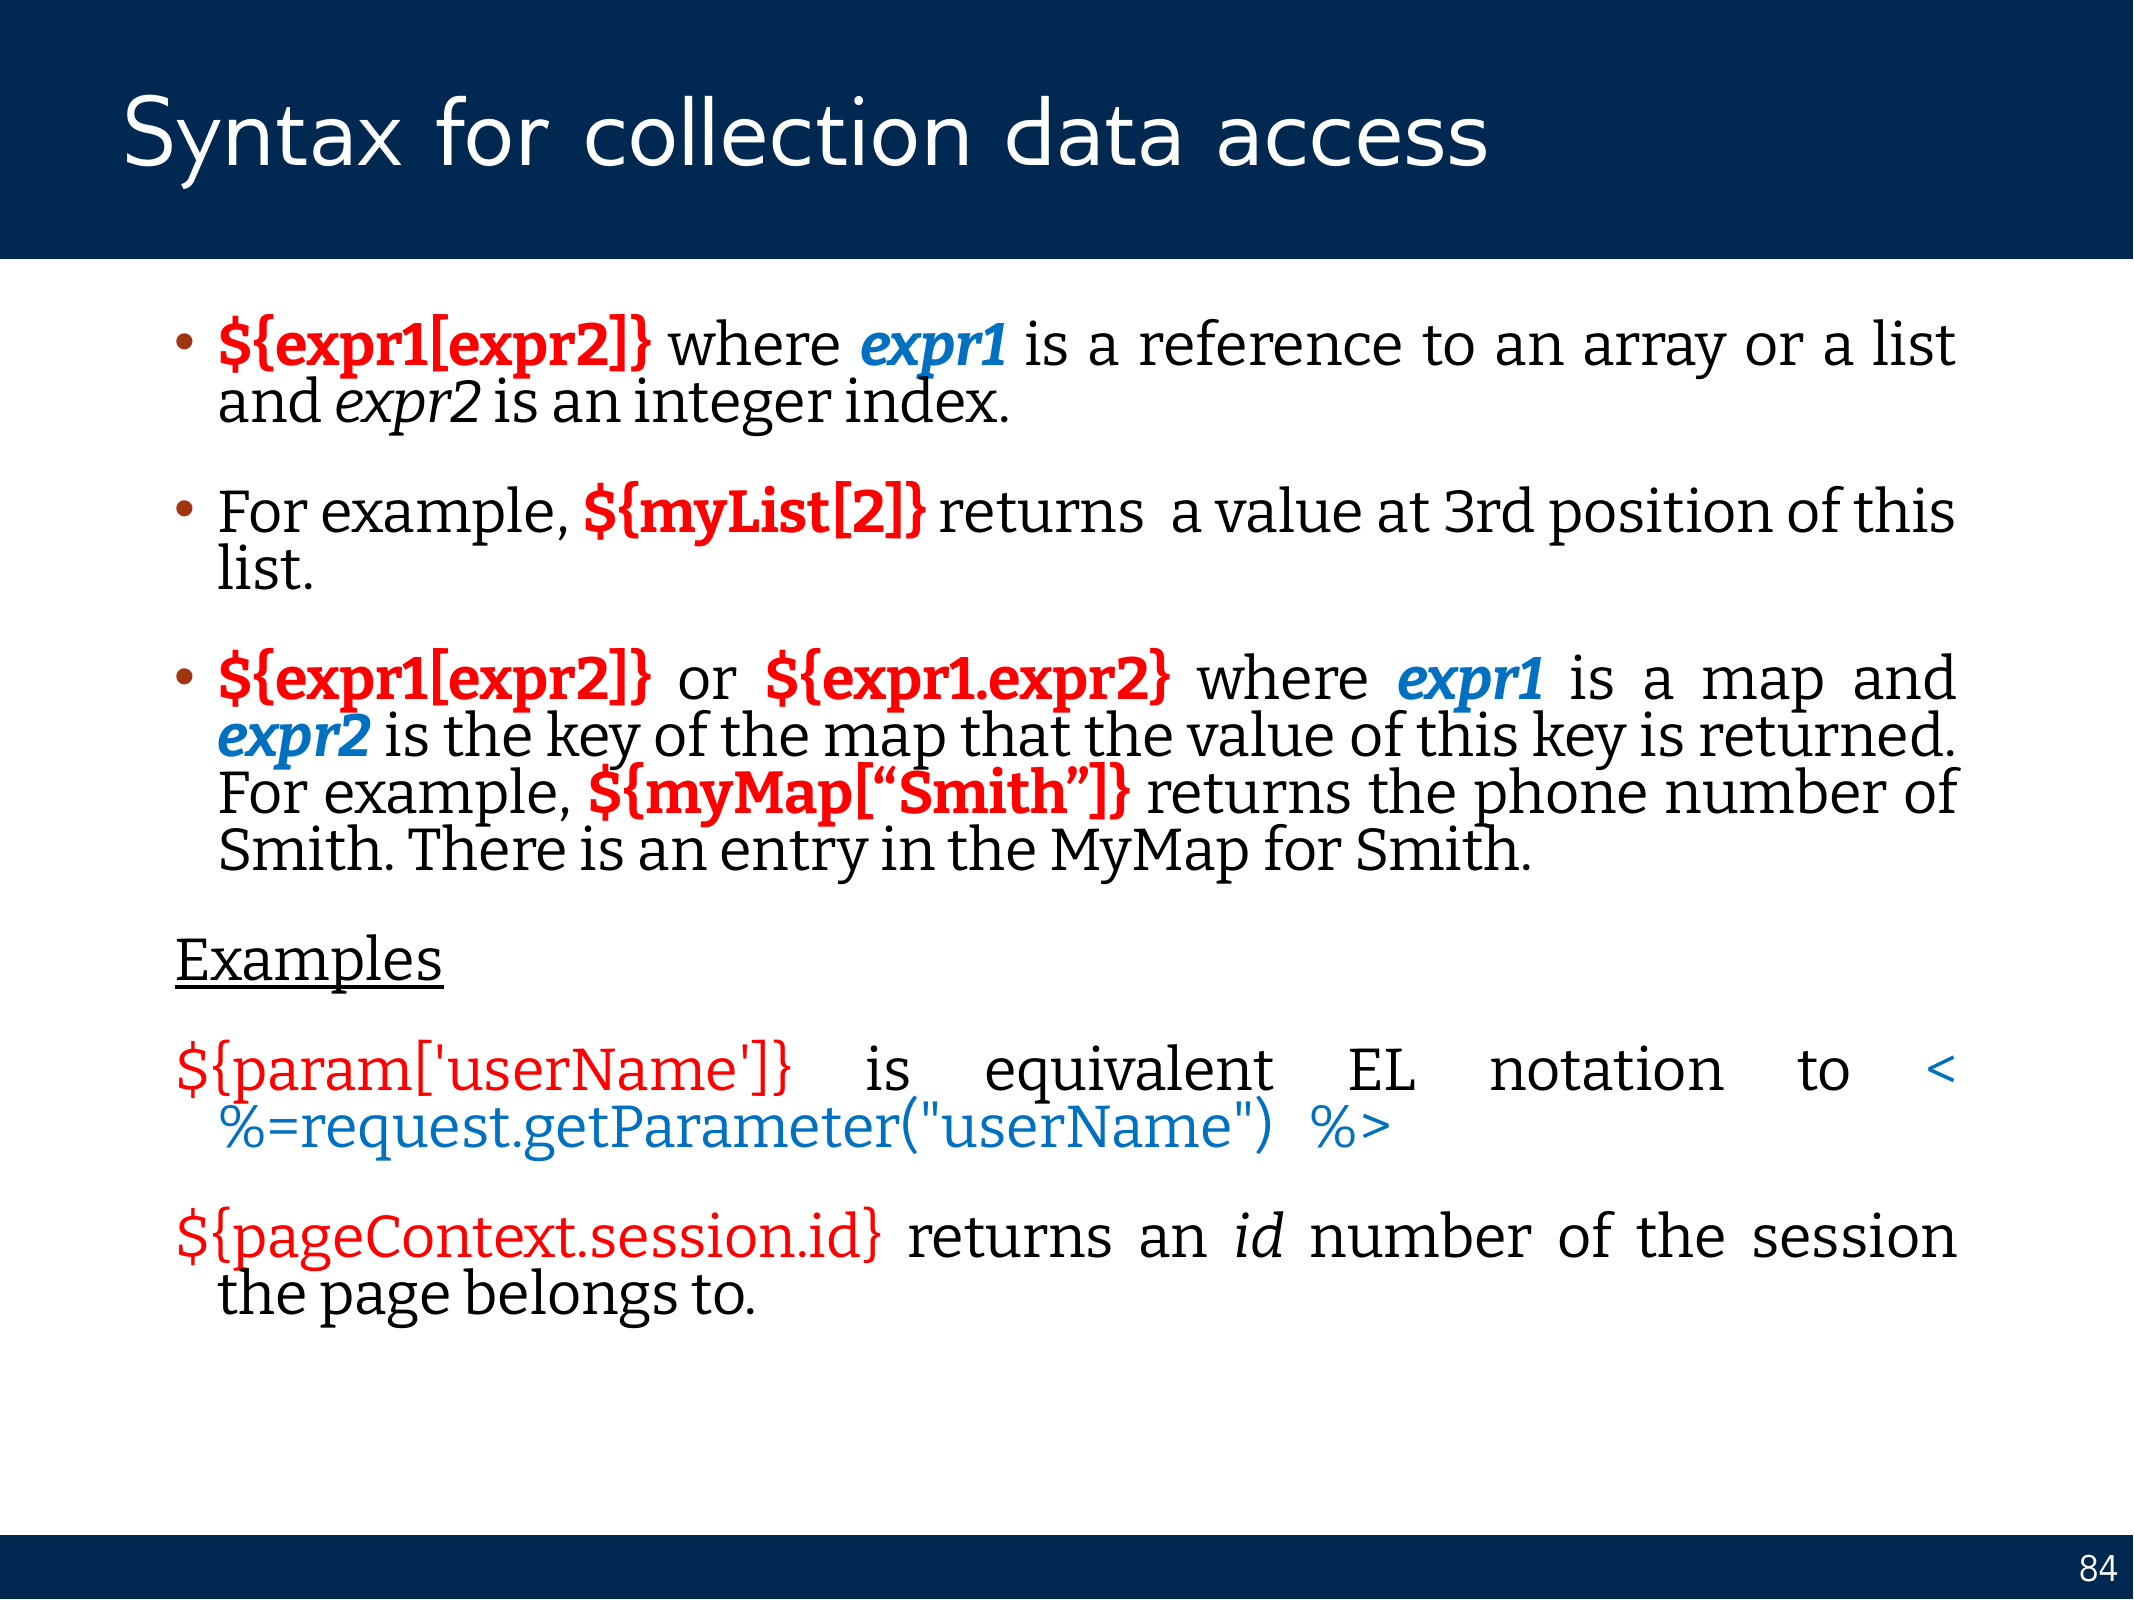

# Syntax for collection data access
${expr1[expr2]} where expr1 is a reference to an array or a list and expr2 is an integer index.
For example, ${myList[2]} returns  a value at 3rd position of this list.
${expr1[expr2]} or ${expr1.expr2} where expr1 is a map and expr2 is the key of the map that the value of this key is returned. For example, ${myMap[“Smith”]} returns the phone number of Smith. There is an entry in the MyMap for Smith.
Examples
${param['userName']} is equivalent EL notation to <%=request.getParameter("userName")   %>
${pageContext.session.id} returns an id number of the session the page belongs to.